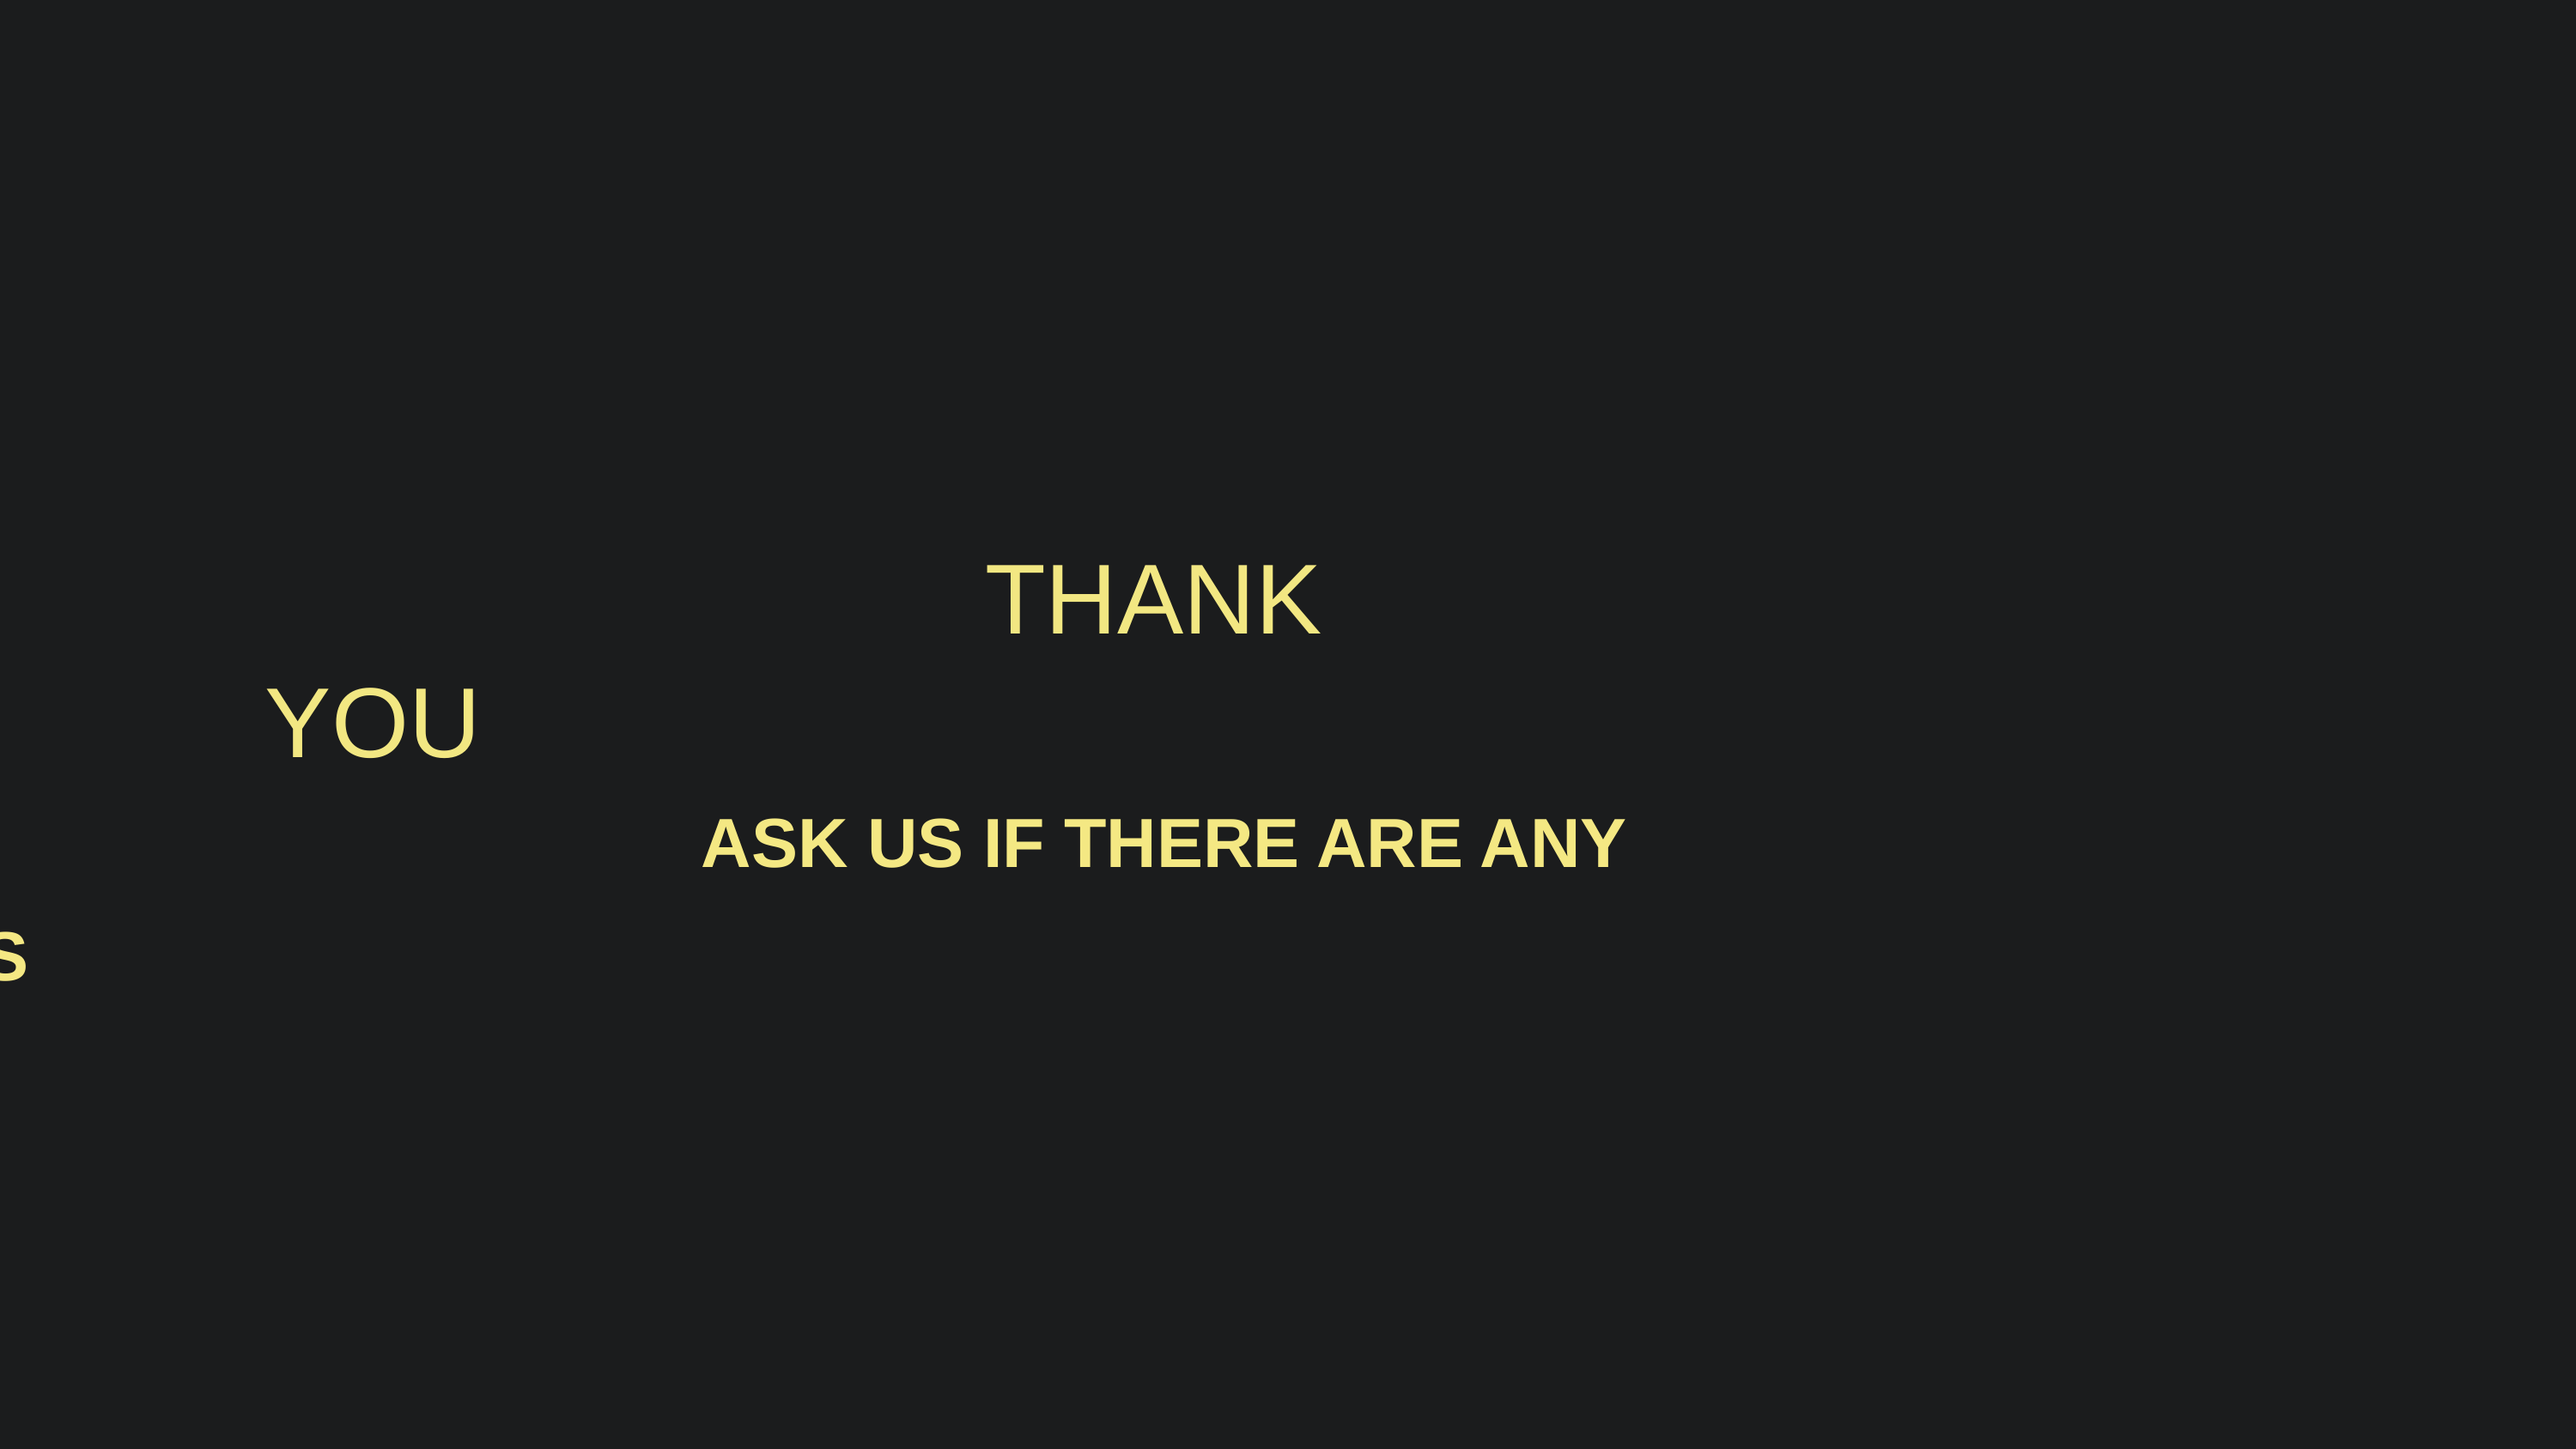

THANK YOU
                                                        ASK US IF THERE ARE ANY QUESTIONS